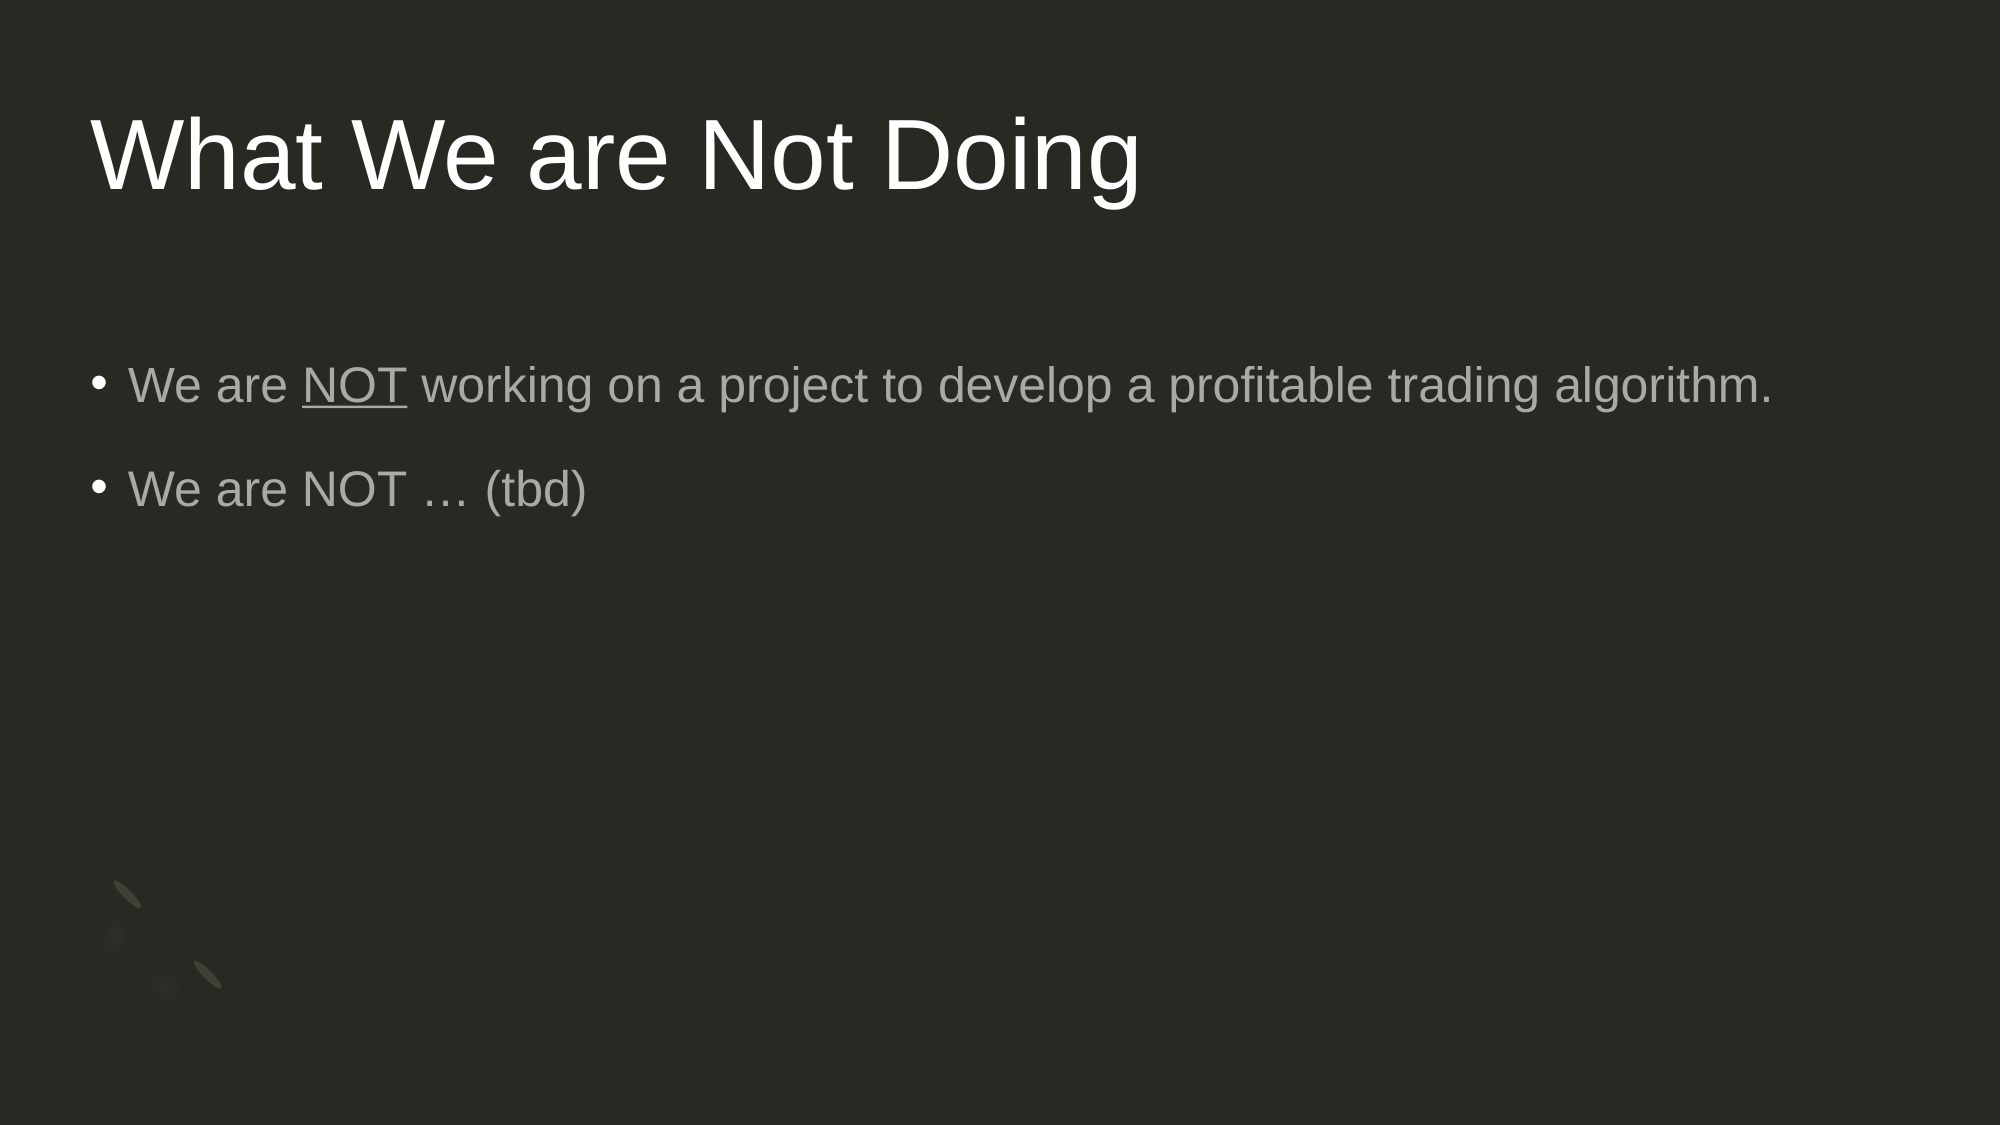

# What We are Not Doing
We are NOT working on a project to develop a profitable trading algorithm.
We are NOT … (tbd)